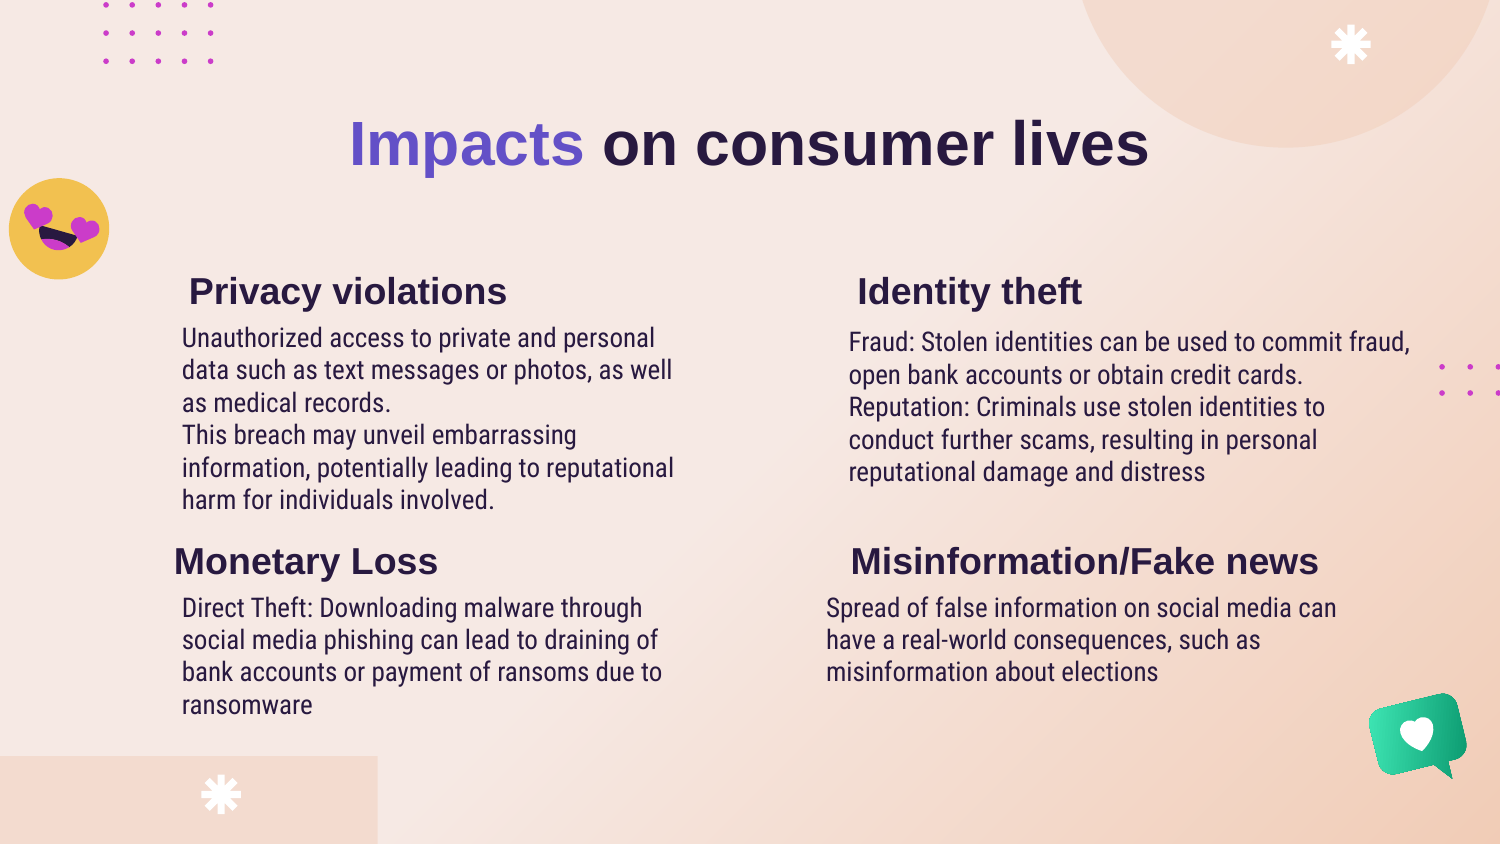

# Impacts on consumer lives
Privacy violations
Identity theft
Unauthorized access to private and personal data such as text messages or photos, as well as medical records.
This breach may unveil embarrassing information, potentially leading to reputational harm for individuals involved.
Fraud: Stolen identities can be used to commit fraud, open bank accounts or obtain credit cards.
Reputation: Criminals use stolen identities to conduct further scams, resulting in personal reputational damage and distress
Monetary Loss
Misinformation/Fake news
Direct Theft: Downloading malware through social media phishing can lead to draining of bank accounts or payment of ransoms due to ransomware

Spread of false information on social media can have a real-world consequences, such as misinformation about elections